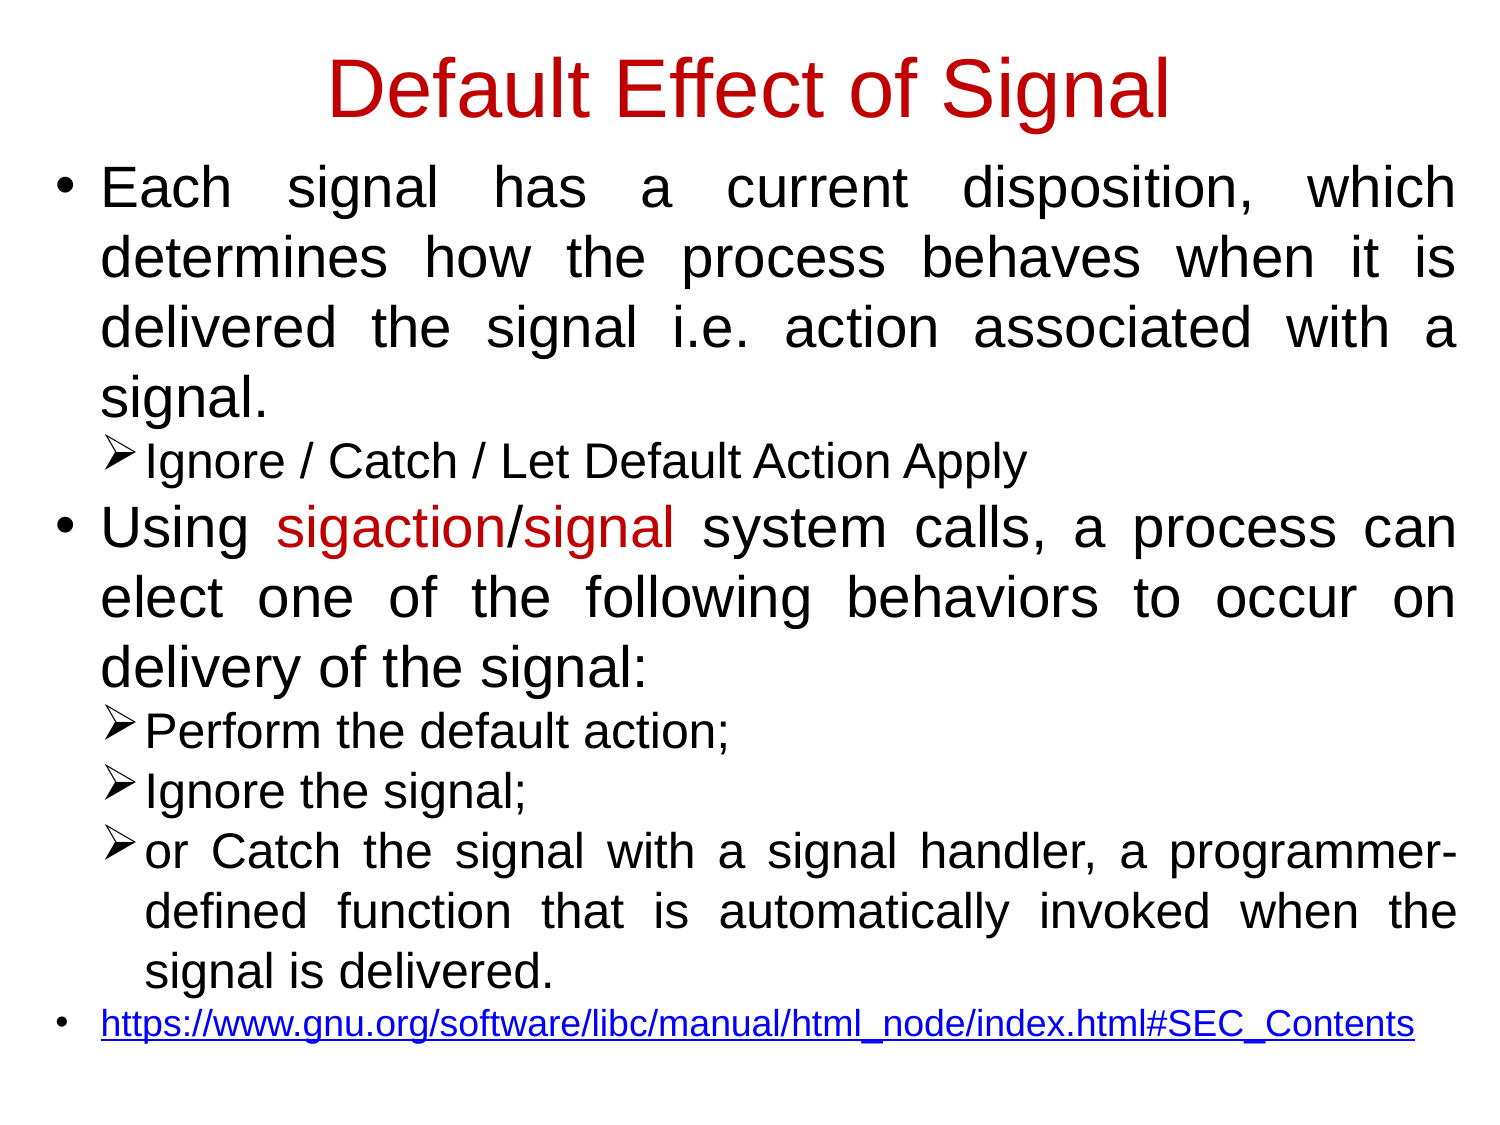

# Default Effect of Signal

Each signal has a current disposition, which determines how the process behaves when it is delivered the signal i.e. action associated with a signal.
Ignore / Catch / Let Default Action Apply
Using sigaction/signal system calls, a process can elect one of the following behaviors to occur on delivery of the signal:
Perform the default action;
Ignore the signal;
or Catch the signal with a signal handler, a programmer-defined function that is automatically invoked when the signal is delivered.
https://www.gnu.org/software/libc/manual/html_node/index.html#SEC_Contents